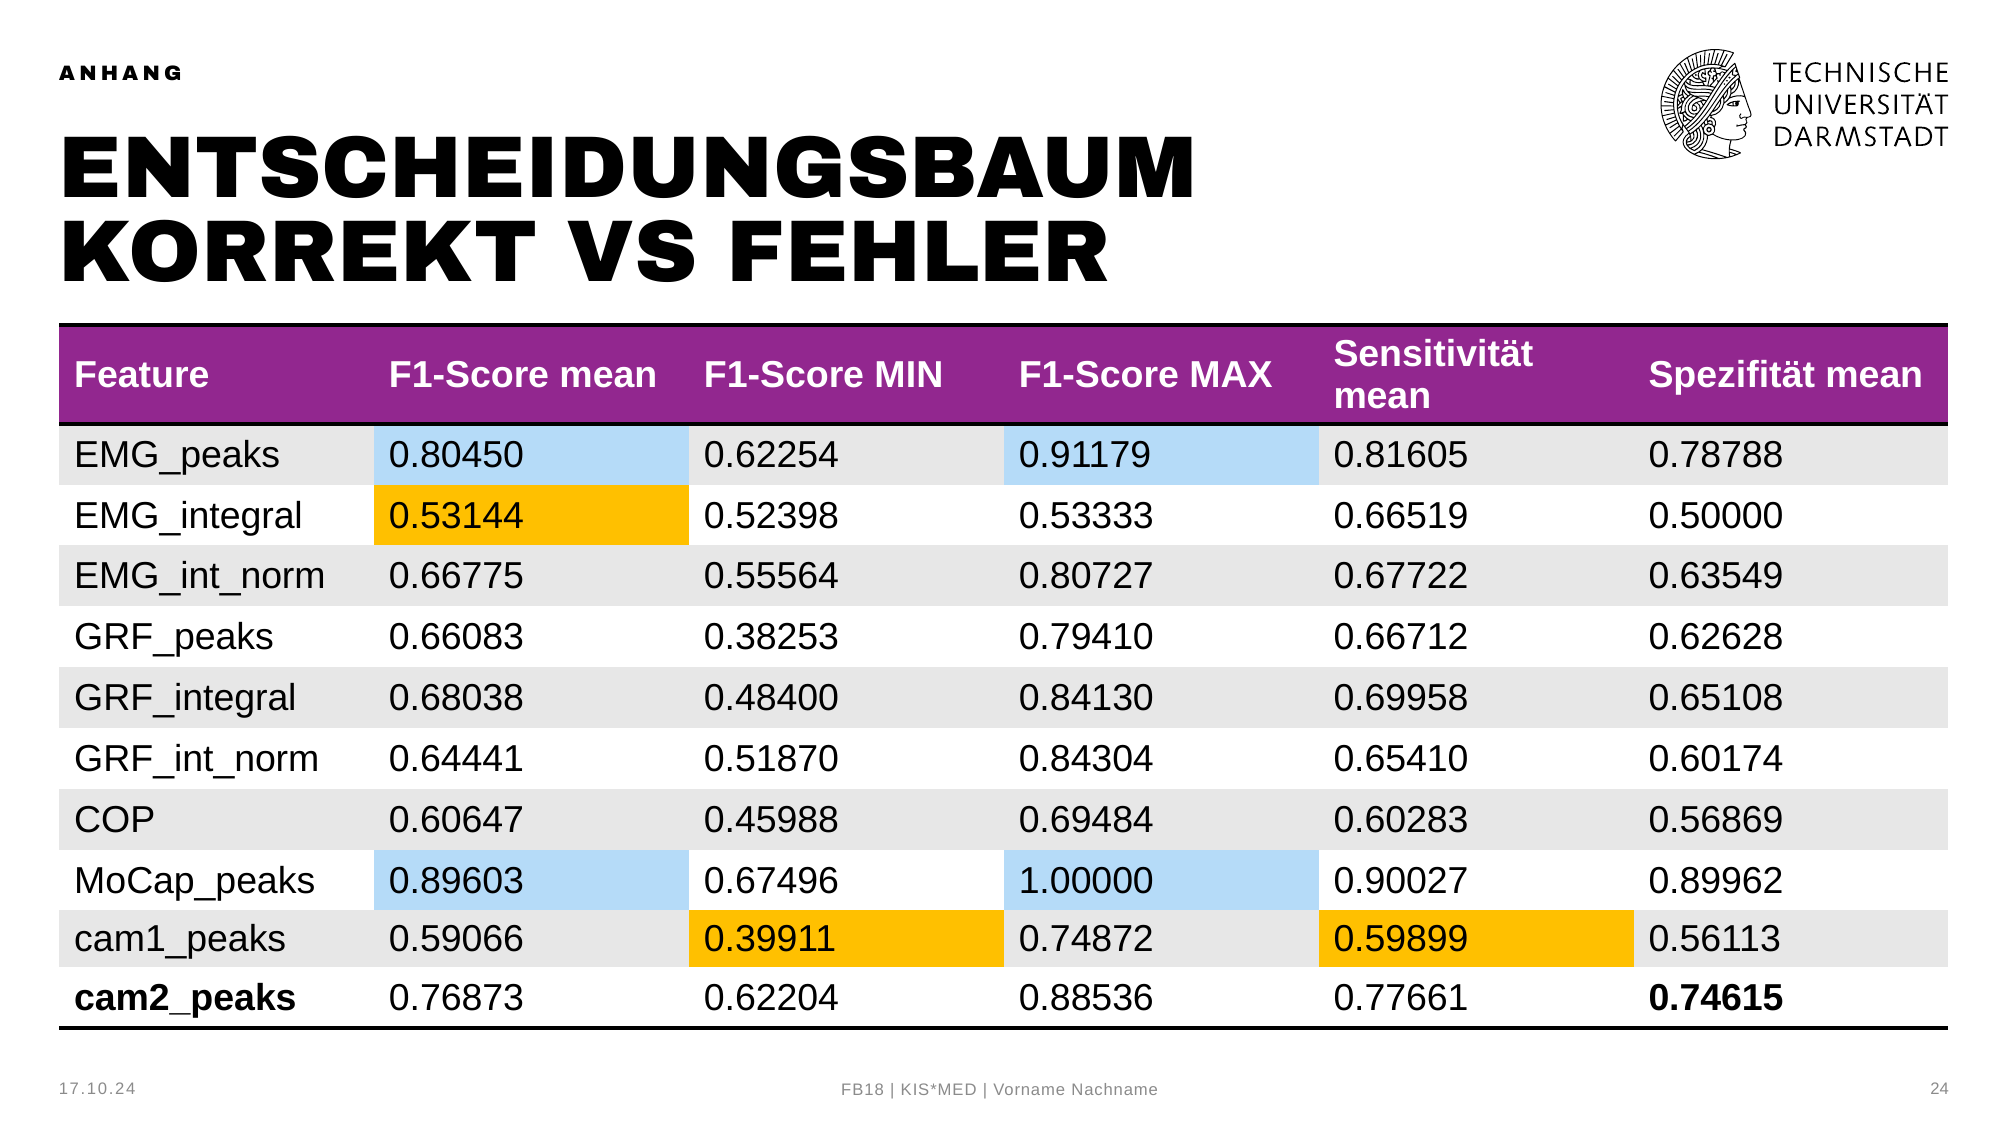

Anhang
# Entscheidungsbaum korrekt vs Fehler
| Feature | F1-Score mean | F1-Score MIN | F1-Score MAX | Sensitivität mean | Spezifität mean |
| --- | --- | --- | --- | --- | --- |
| EMG\_peaks | 0.80450 | 0.62254 | 0.91179 | 0.81605 | 0.78788 |
| EMG\_integral | 0.53144 | 0.52398 | 0.53333 | 0.66519 | 0.50000 |
| EMG\_int\_norm | 0.66775 | 0.55564 | 0.80727 | 0.67722 | 0.63549 |
| GRF\_peaks | 0.66083 | 0.38253 | 0.79410 | 0.66712 | 0.62628 |
| GRF\_integral | 0.68038 | 0.48400 | 0.84130 | 0.69958 | 0.65108 |
| GRF\_int\_norm | 0.64441 | 0.51870 | 0.84304 | 0.65410 | 0.60174 |
| COP | 0.60647 | 0.45988 | 0.69484 | 0.60283 | 0.56869 |
| MoCap\_peaks | 0.89603 | 0.67496 | 1.00000 | 0.90027 | 0.89962 |
| cam1\_peaks | 0.59066 | 0.39911 | 0.74872 | 0.59899 | 0.56113 |
| cam2\_peaks | 0.76873 | 0.62204 | 0.88536 | 0.77661 | 0.74615 |
17.10.24
24